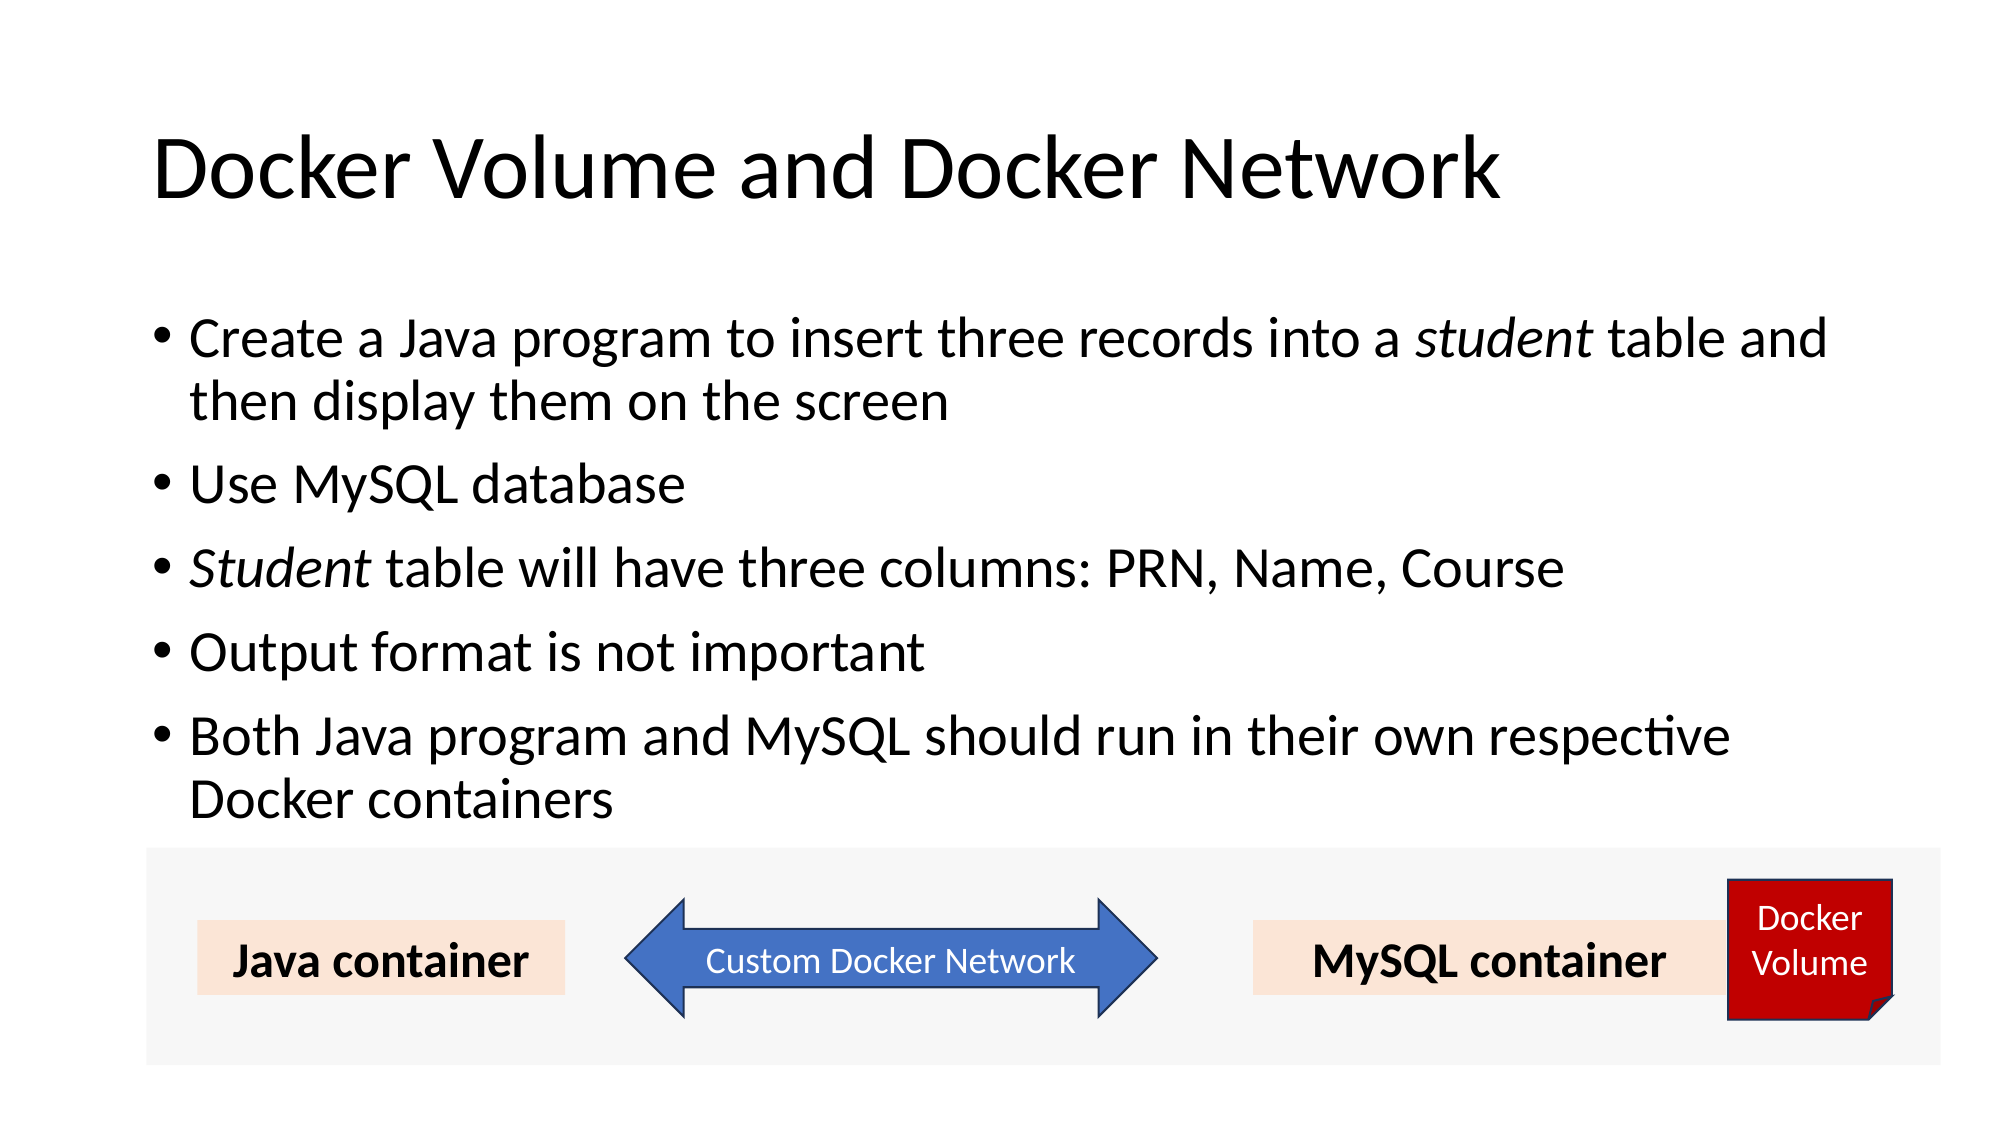

# Docker Volume and Docker Network
Create a Java program to insert three records into a student table and then display them on the screen
Use MySQL database
Student table will have three columns: PRN, Name, Course
Output format is not important
Both Java program and MySQL should run in their own respective Docker containers

Docker Volume
Custom Docker Network
Java container
MySQL container